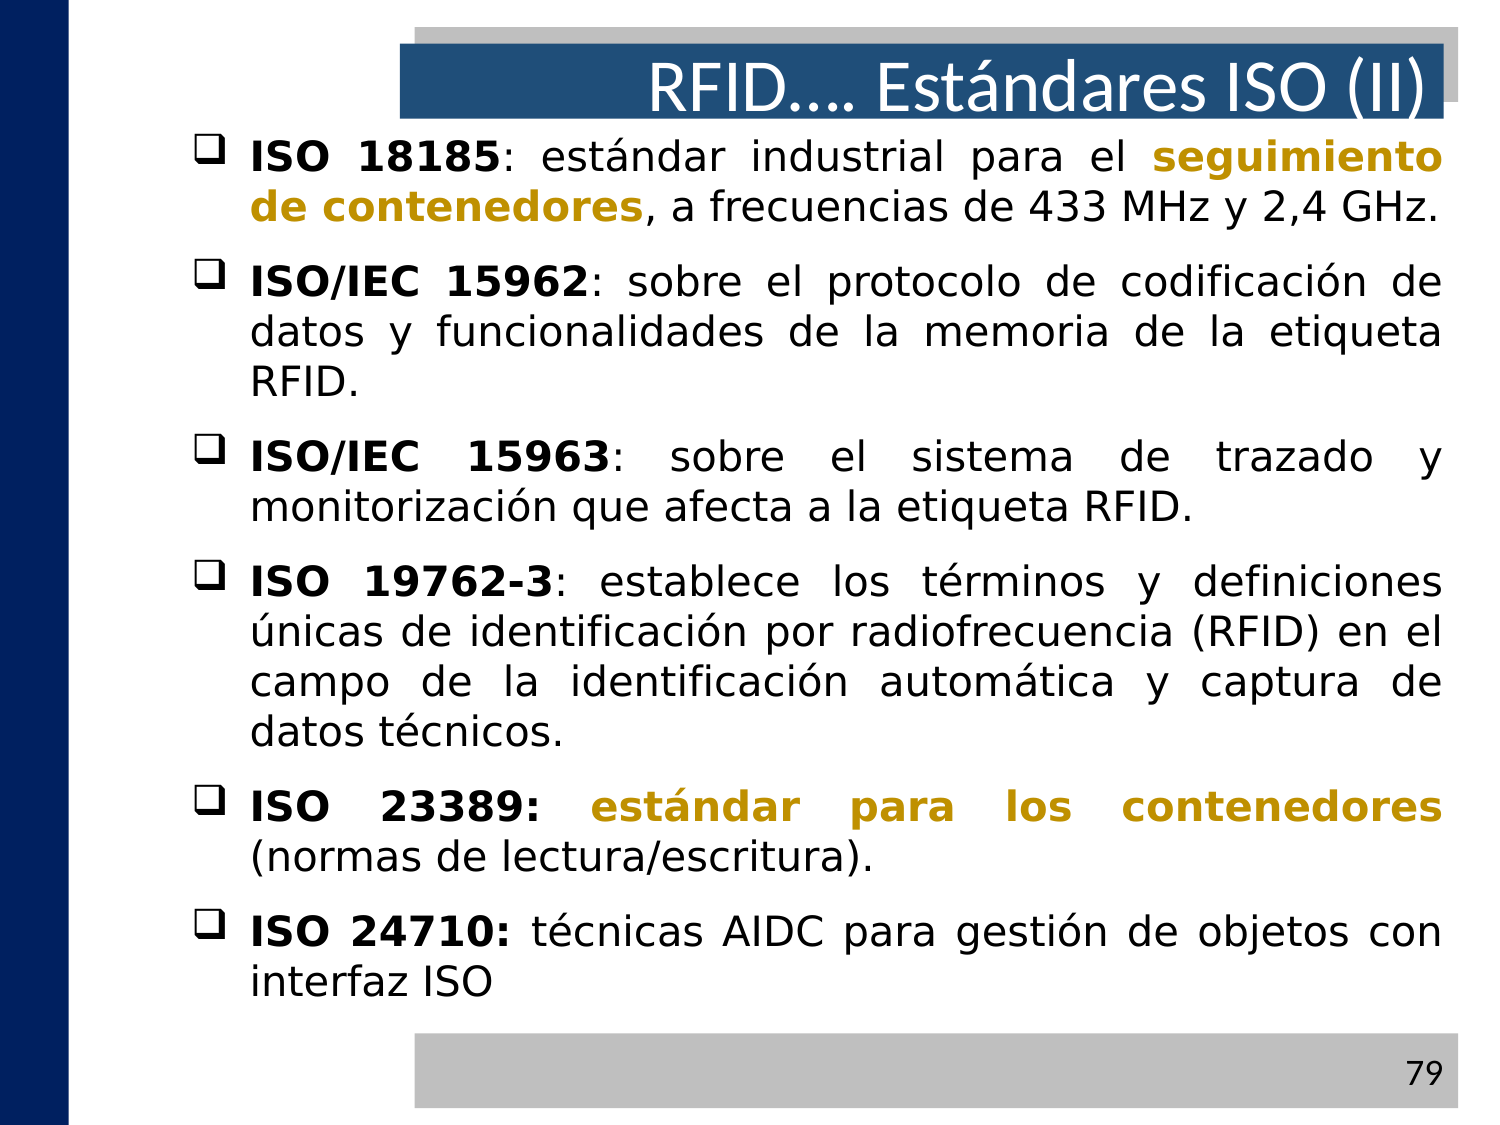

RFID…. Estándares ISO (II)
ISO 18185: estándar industrial para el seguimiento de contenedores, a frecuencias de 433 MHz y 2,4 GHz.
ISO/IEC 15962: sobre el protocolo de codificación de datos y funcionalidades de la memoria de la etiqueta RFID.
ISO/IEC 15963: sobre el sistema de trazado y monitorización que afecta a la etiqueta RFID.
ISO 19762-3: establece los términos y definiciones únicas de identificación por radiofrecuencia (RFID) en el campo de la identificación automática y captura de datos técnicos.
ISO 23389: estándar para los contenedores (normas de lectura/escritura).
ISO 24710: técnicas AIDC para gestión de objetos con interfaz ISO
79